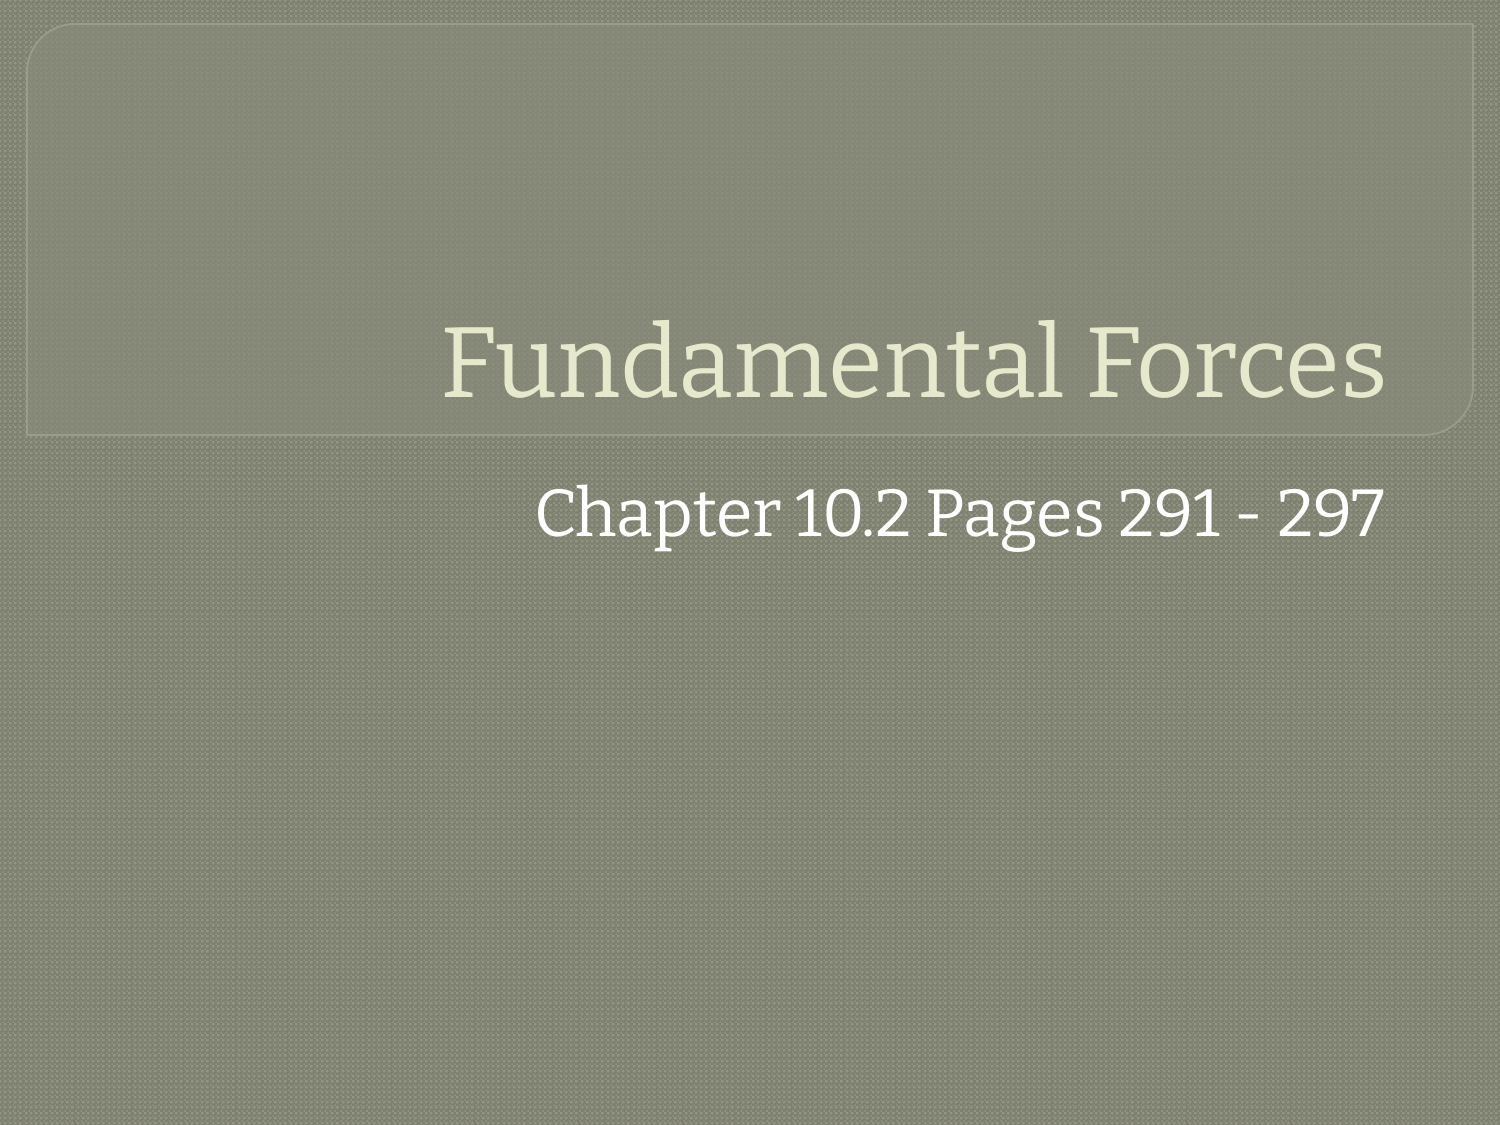

# Fundamental Forces
Chapter 10.2 Pages 291 - 297